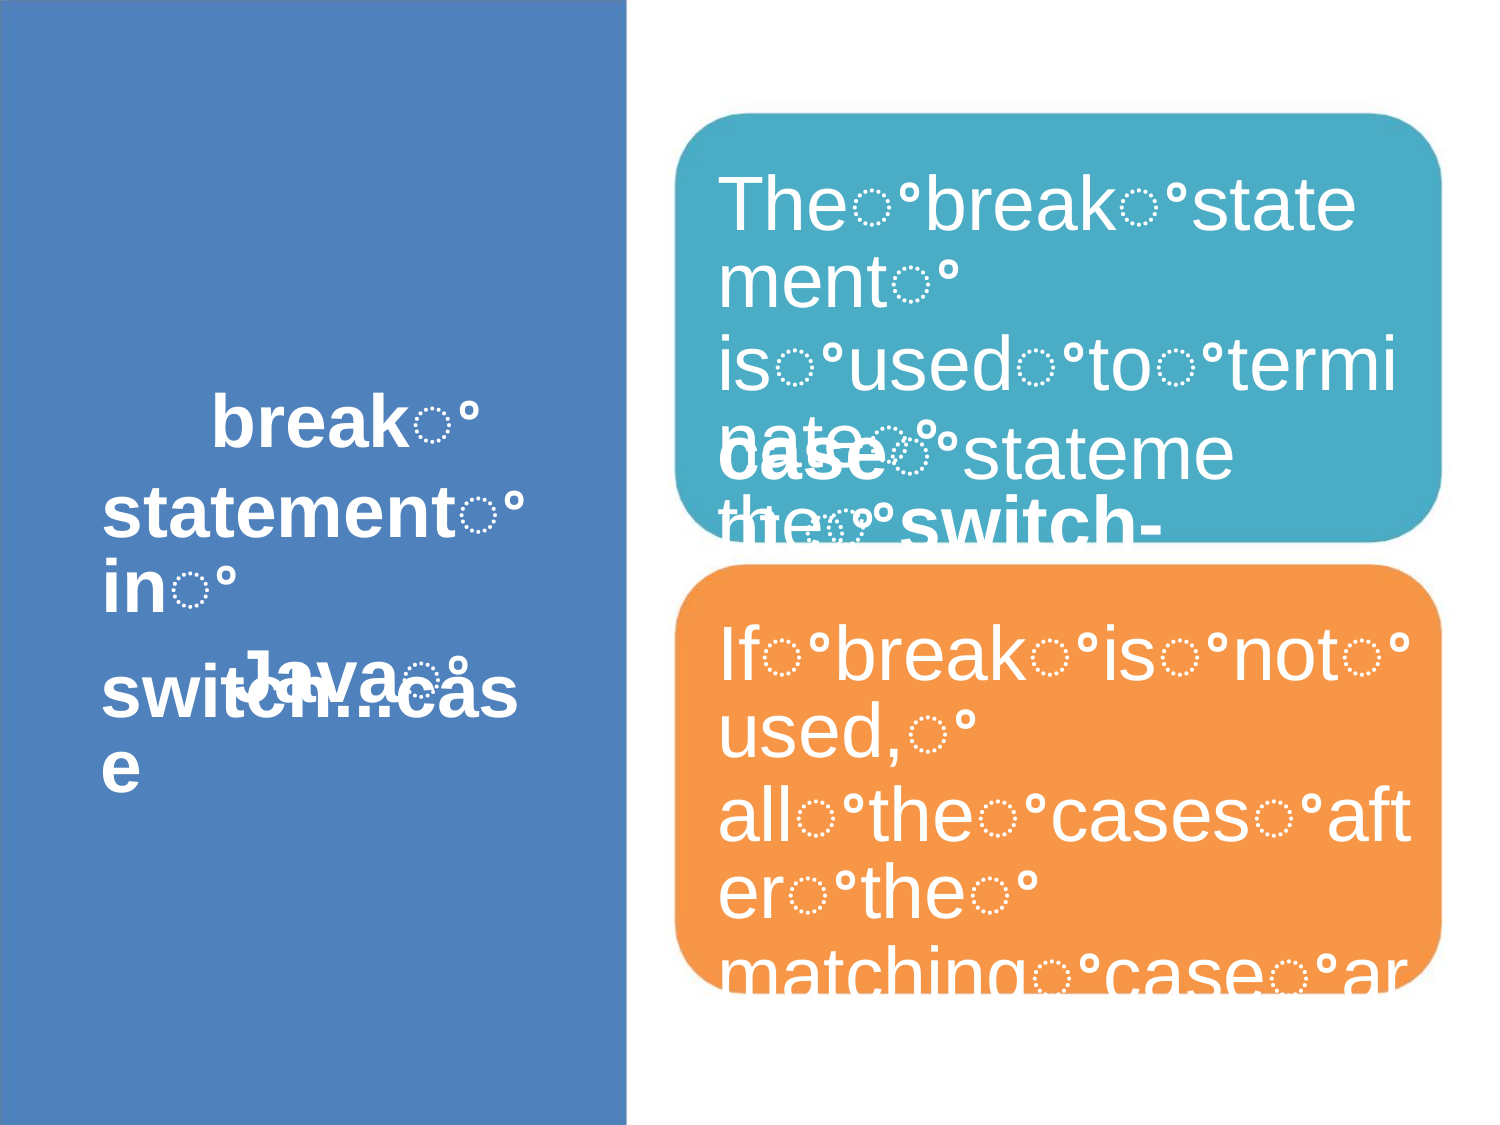

Theꢀbreakꢀstatementꢀ
isꢀusedꢀtoꢀterminateꢀ
theꢀswitch-
breakꢀ
statementꢀinꢀ
Javaꢀ
caseꢀstatement.ꢀ
Ifꢀbreakꢀisꢀnotꢀused,ꢀ
allꢀtheꢀcasesꢀafterꢀtheꢀ
matchingꢀcaseꢀareꢀ
alsoꢀexecuted.
switch...case